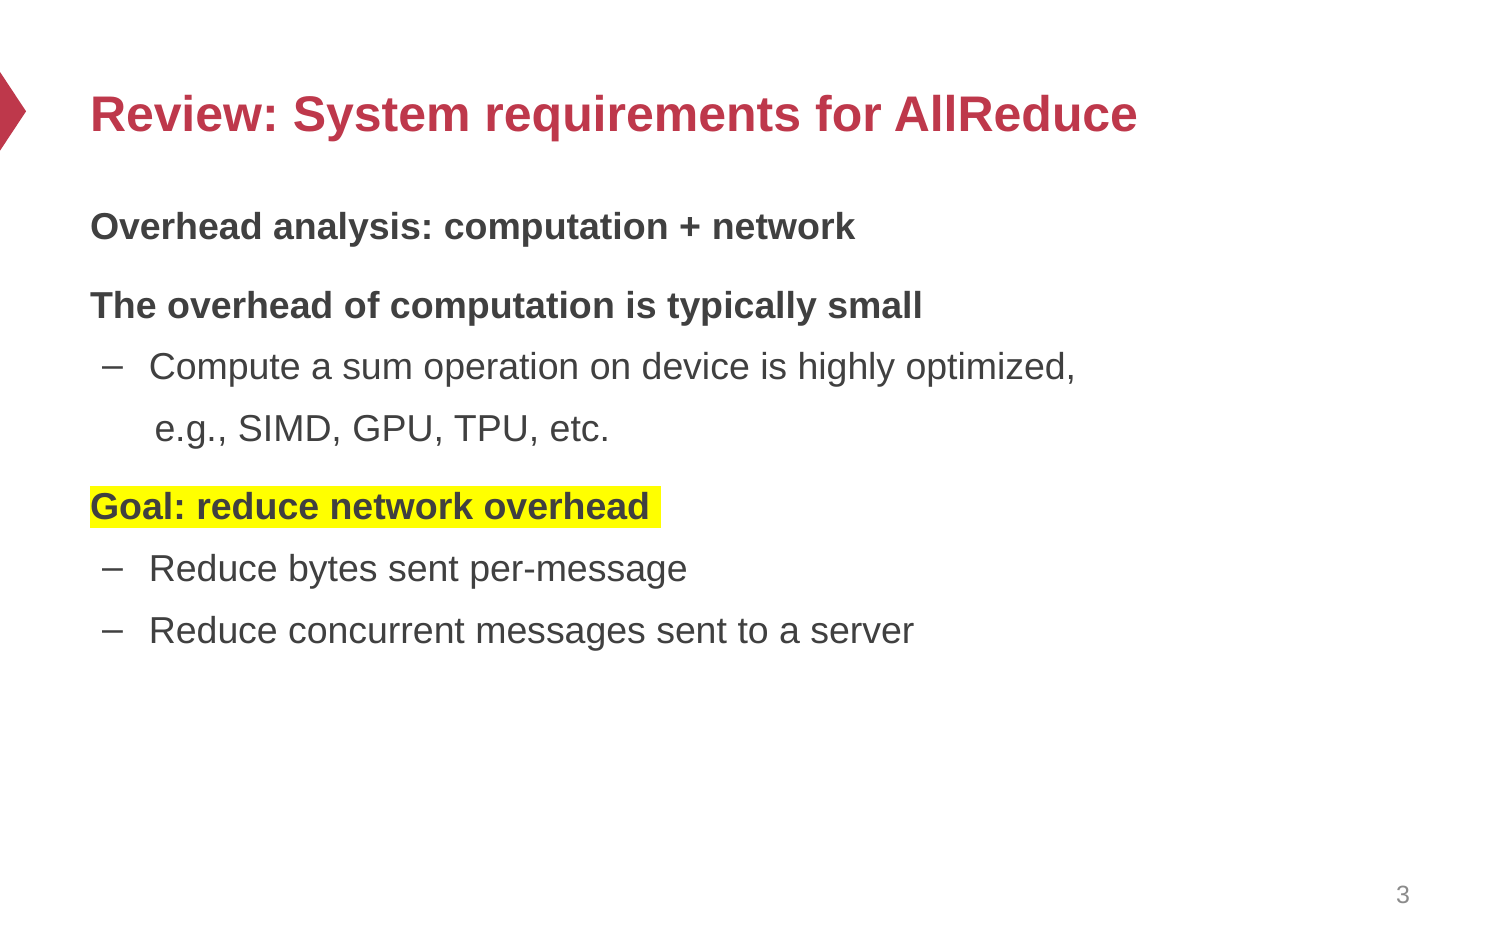

# Review: System requirements for AllReduce
Overhead analysis: computation + network
The overhead of computation is typically small
Compute a sum operation on device is highly optimized,
     e.g., SIMD, GPU, TPU, etc.
Goal: reduce network overhead
Reduce bytes sent per-message
Reduce concurrent messages sent to a server

3